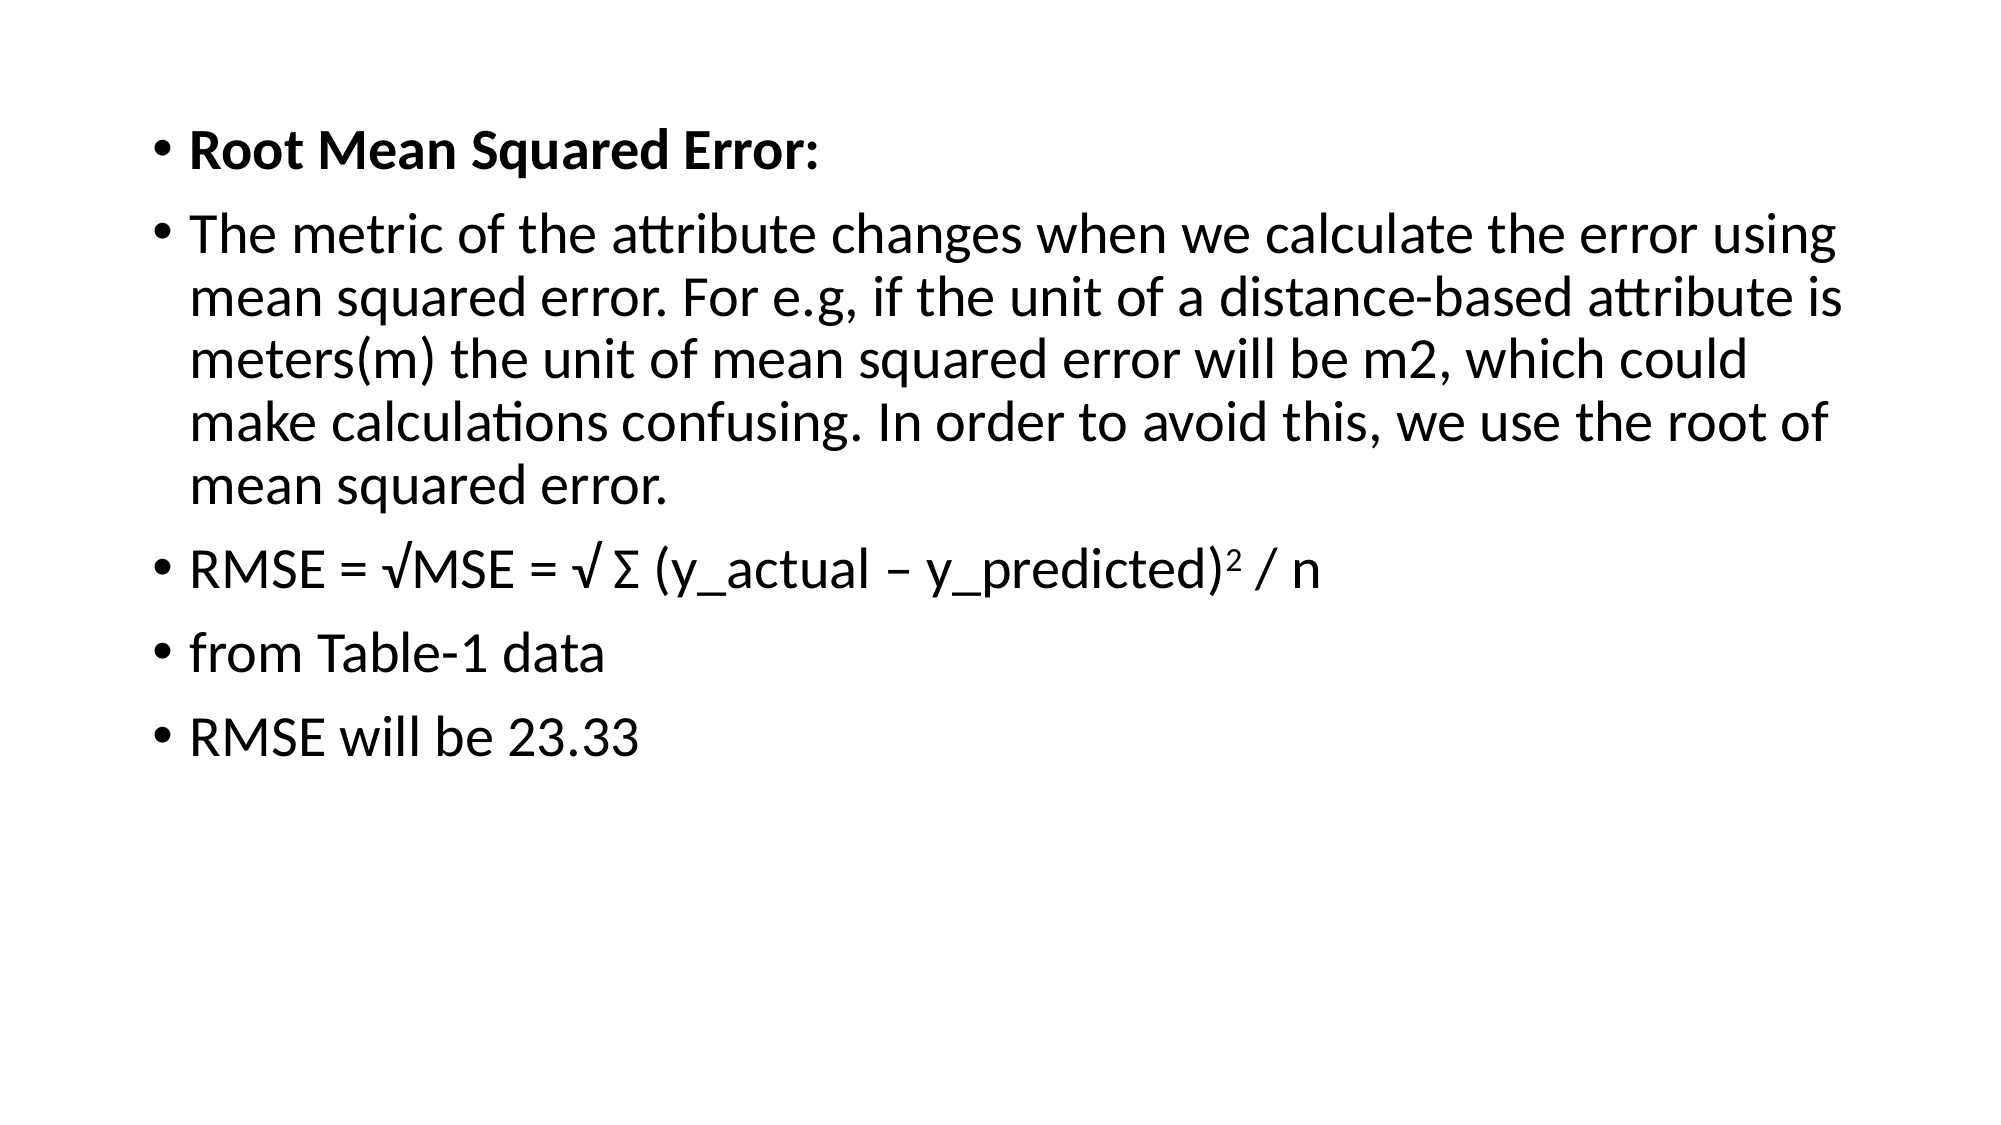

Root Mean Squared Error:
The metric of the attribute changes when we calculate the error using mean squared error. For e.g, if the unit of a distance-based attribute is meters(m) the unit of mean squared error will be m2, which could make calculations confusing. In order to avoid this, we use the root of mean squared error.
RMSE = √MSE = √ Σ (y_actual – y_predicted)2 / n
from Table-1 data
RMSE will be 23.33